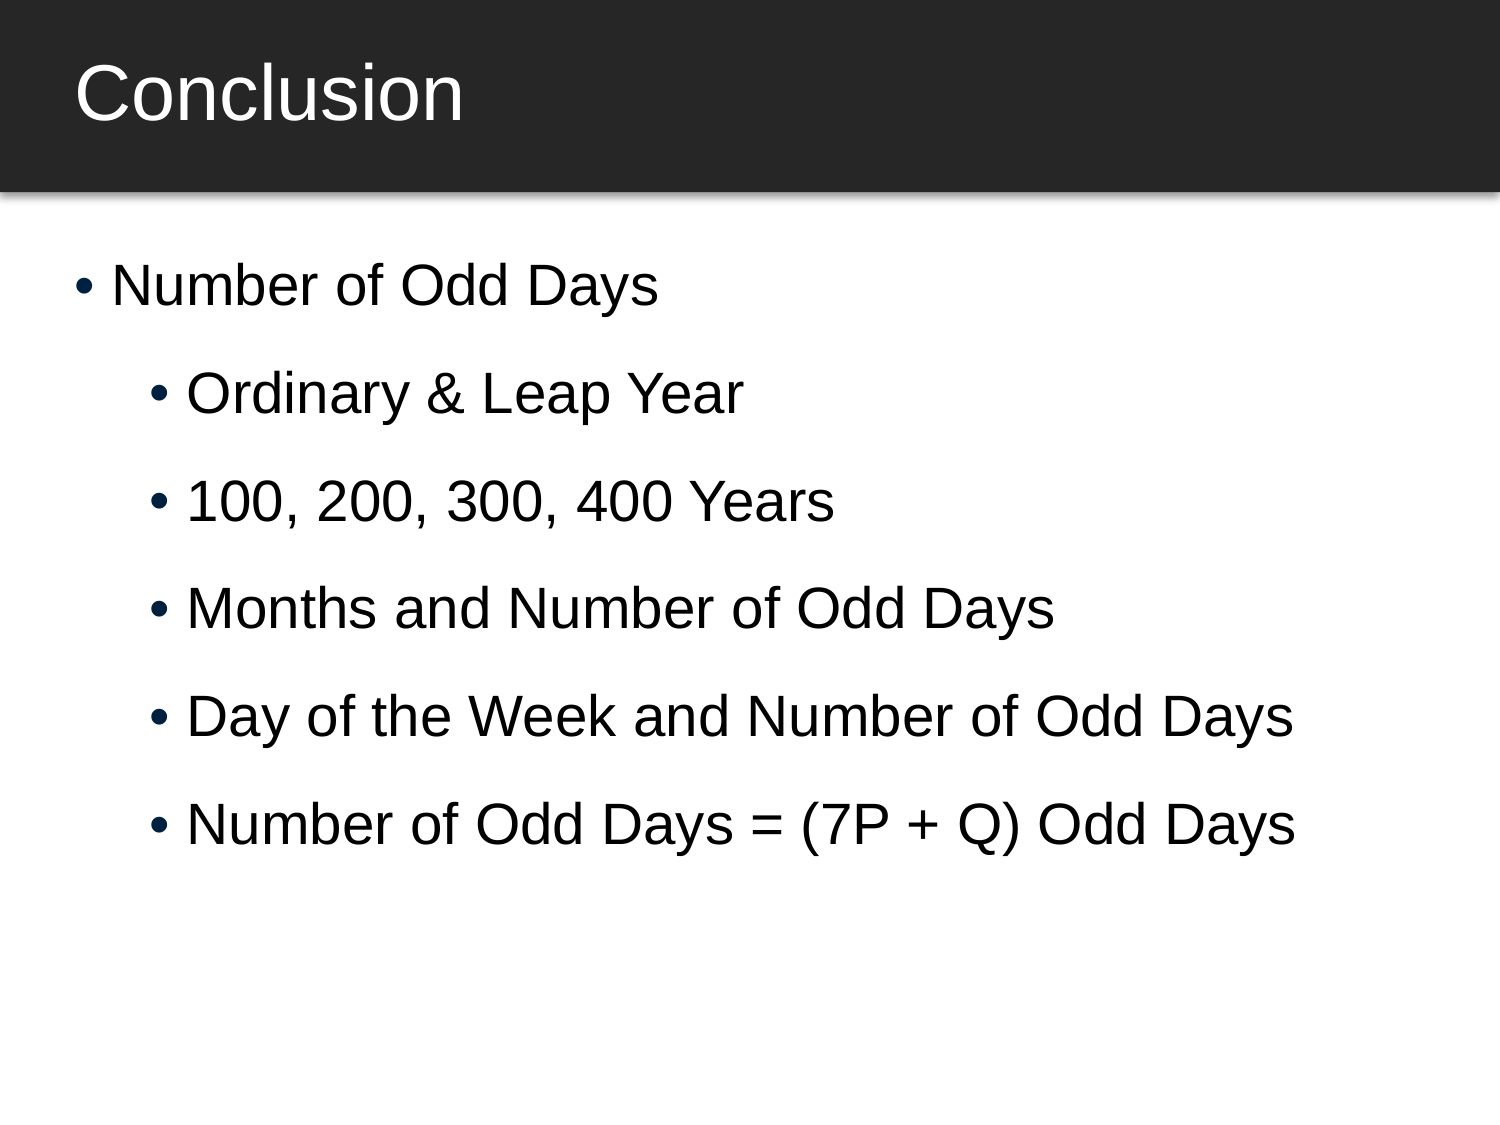

# Conclusion
Number of Odd Days
Ordinary & Leap Year
100, 200, 300, 400 Years
Months and Number of Odd Days
Day of the Week and Number of Odd Days
Number of Odd Days = (7P + Q) Odd Days